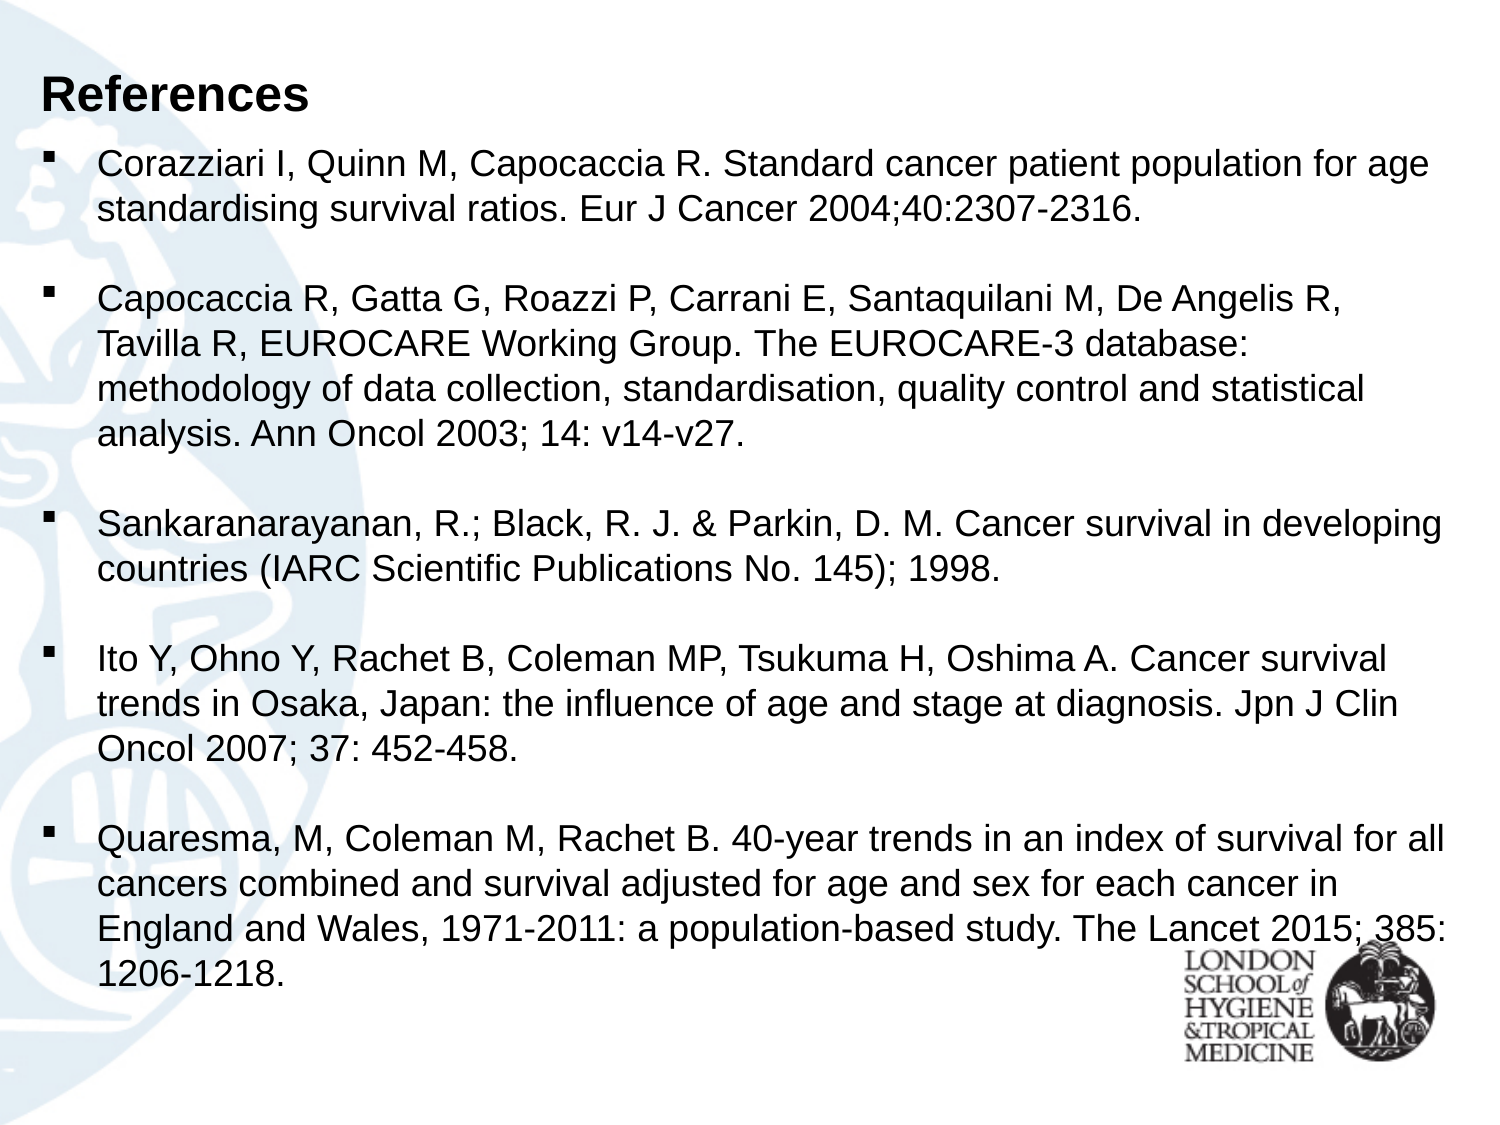

References
Corazziari I, Quinn M, Capocaccia R. Standard cancer patient population for age standardising survival ratios. Eur J Cancer 2004;40:2307-2316.

Capocaccia R, Gatta G, Roazzi P, Carrani E, Santaquilani M, De Angelis R, Tavilla R, EUROCARE Working Group. The EUROCARE-3 database: methodology of data collection, standardisation, quality control and statistical analysis. Ann Oncol 2003; 14: v14-v27.

Sankaranarayanan, R.; Black, R. J. & Parkin, D. M. Cancer survival in developing countries (IARC Scientific Publications No. 145); 1998.

Ito Y, Ohno Y, Rachet B, Coleman MP, Tsukuma H, Oshima A. Cancer survival trends in Osaka, Japan: the influence of age and stage at diagnosis. Jpn J Clin Oncol 2007; 37: 452-458.

Quaresma, M, Coleman M, Rachet B. 40-year trends in an index of survival for all cancers combined and survival adjusted for age and sex for each cancer in England and Wales, 1971-2011: a population-based study. The Lancet 2015; 385: 1206-1218.